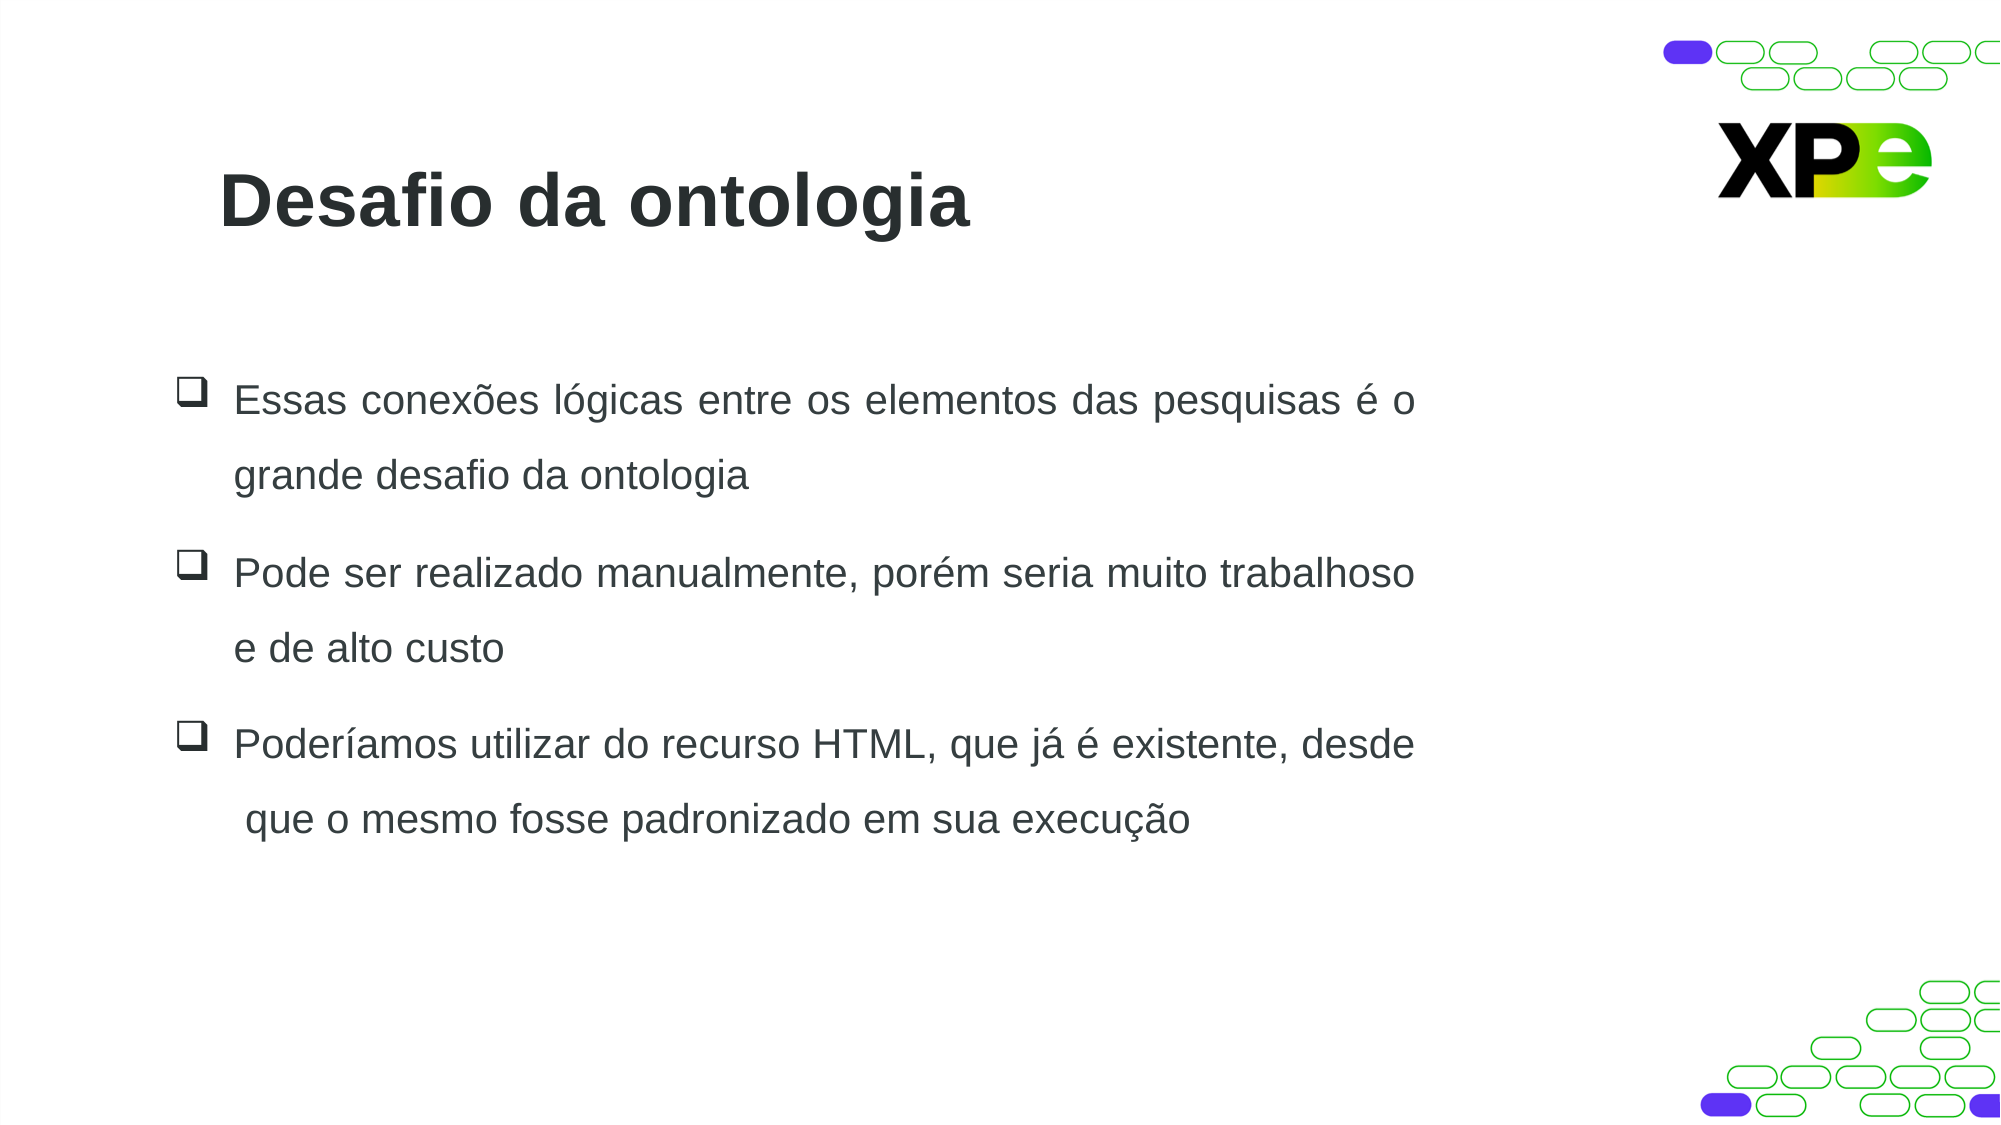

# Desafio da ontologia
Essas conexões lógicas entre os elementos das pesquisas é o
grande desafio da ontologia

Pode ser realizado manualmente, porém seria muito trabalhoso
e de alto custo
Poderíamos utilizar do recurso HTML, que já é existente, desde  que o mesmo fosse padronizado em sua execução